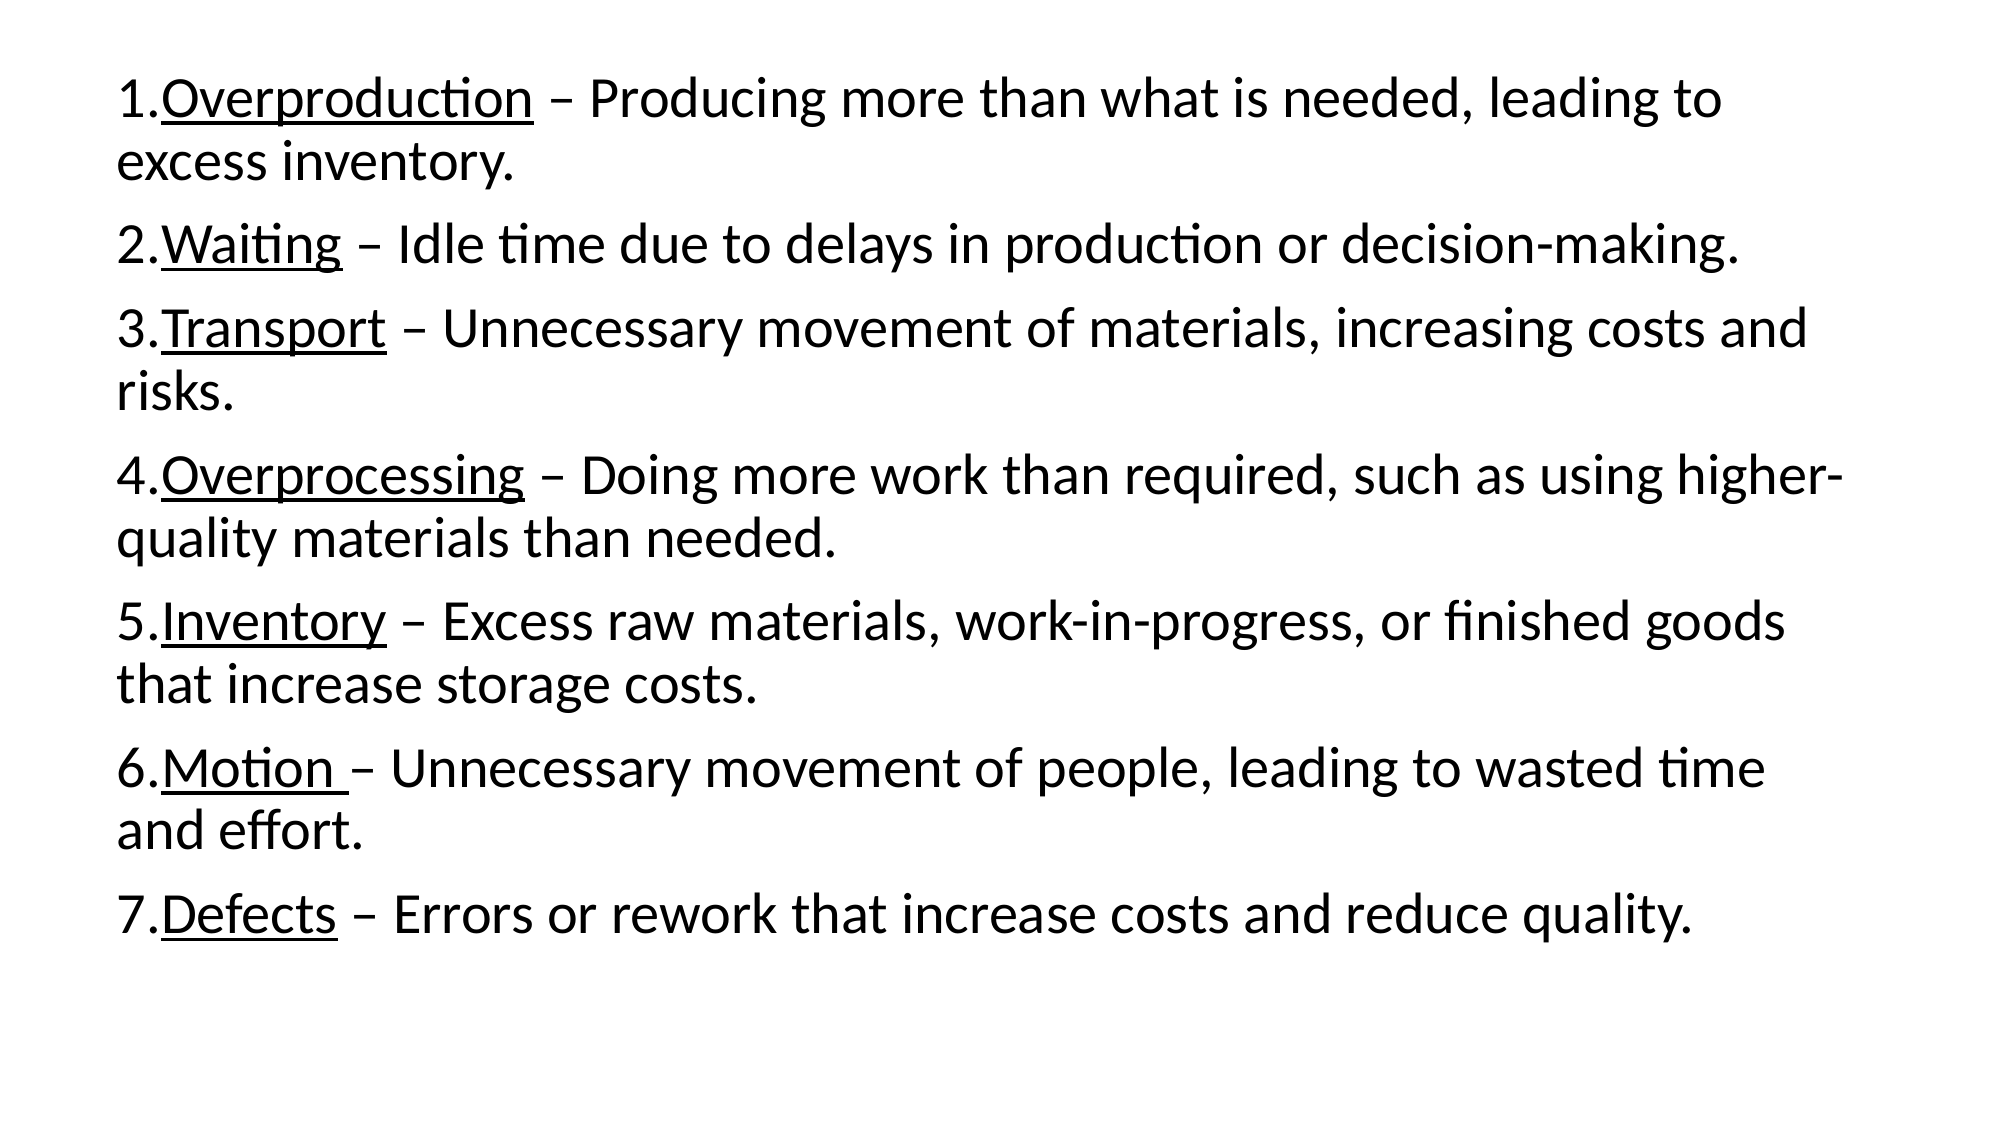

Overproduction – Producing more than what is needed, leading to excess inventory.
Waiting – Idle time due to delays in production or decision-making.
Transport – Unnecessary movement of materials, increasing costs and risks.
Overprocessing – Doing more work than required, such as using higher-quality materials than needed.
Inventory – Excess raw materials, work-in-progress, or finished goods that increase storage costs.
Motion – Unnecessary movement of people, leading to wasted time and effort.
Defects – Errors or rework that increase costs and reduce quality.